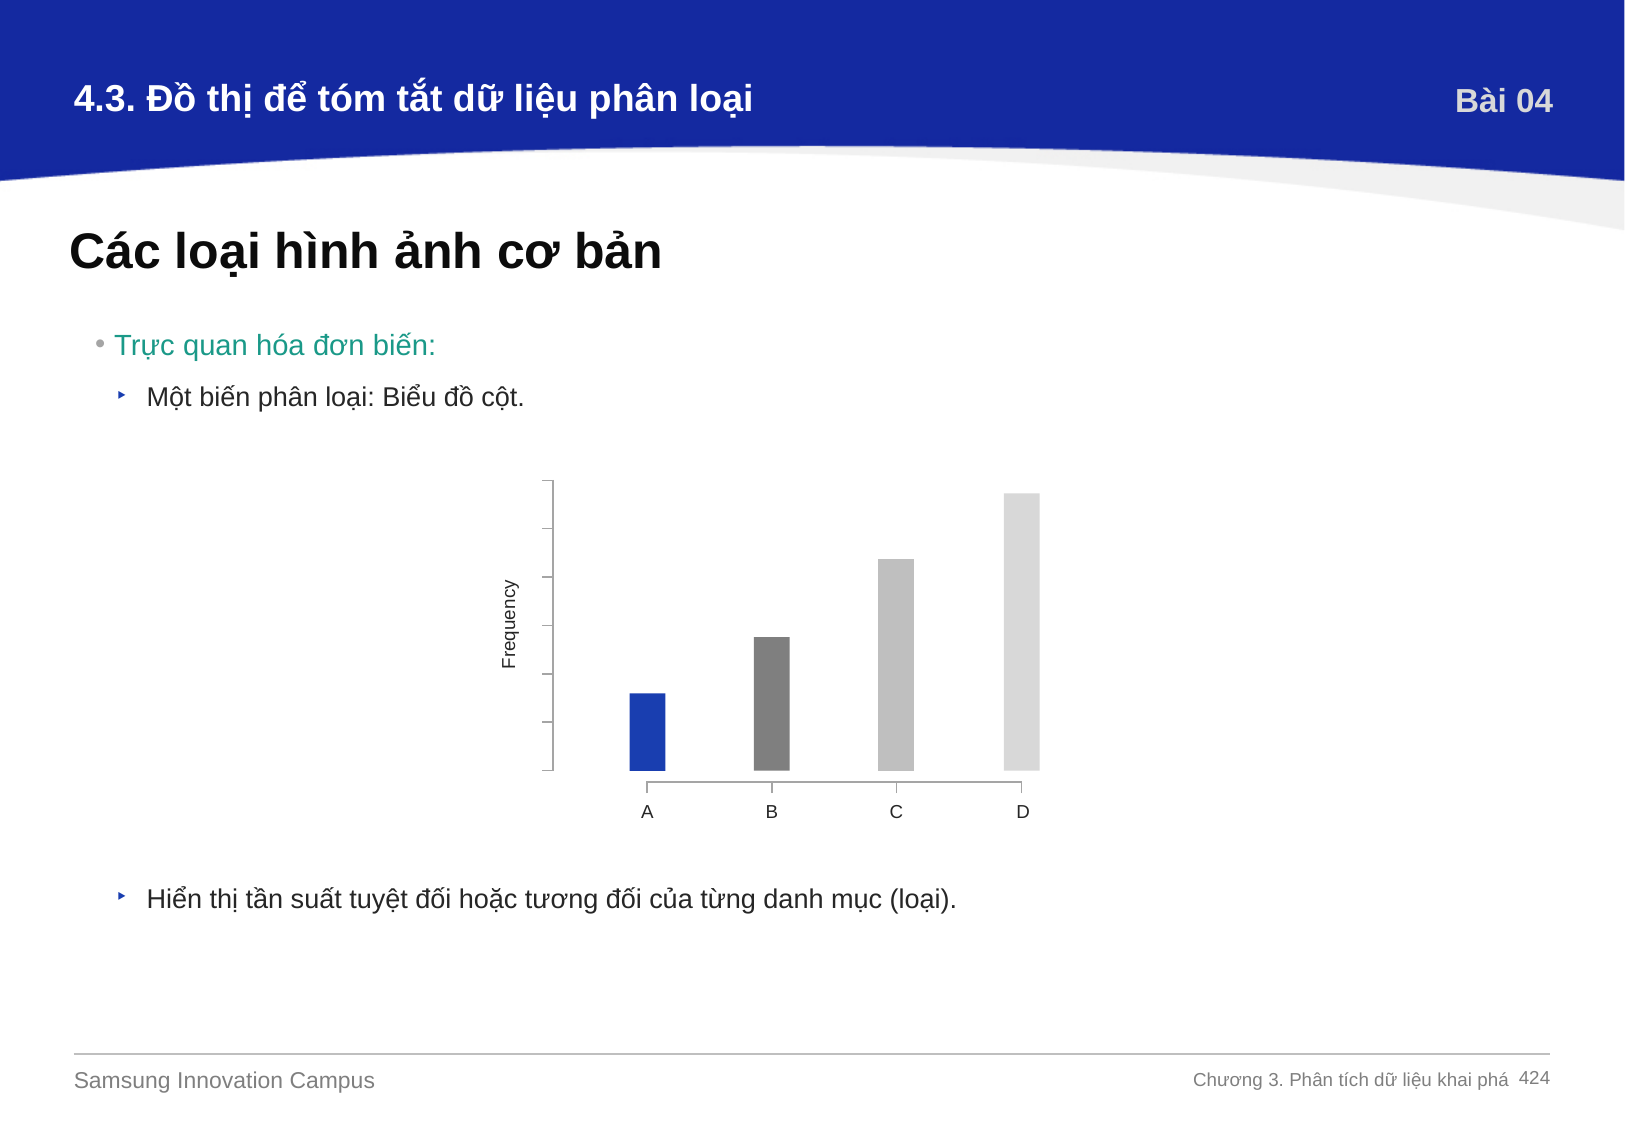

4.3. Đồ thị để tóm tắt dữ liệu phân loại
Bài 04
Các loại hình ảnh cơ bản
Trực quan hóa đơn biến:
Một biến phân loại: Biểu đồ cột.

Frequency
A
B
C
D
Hiển thị tần suất tuyệt đối hoặc tương đối của từng danh mục (loại).